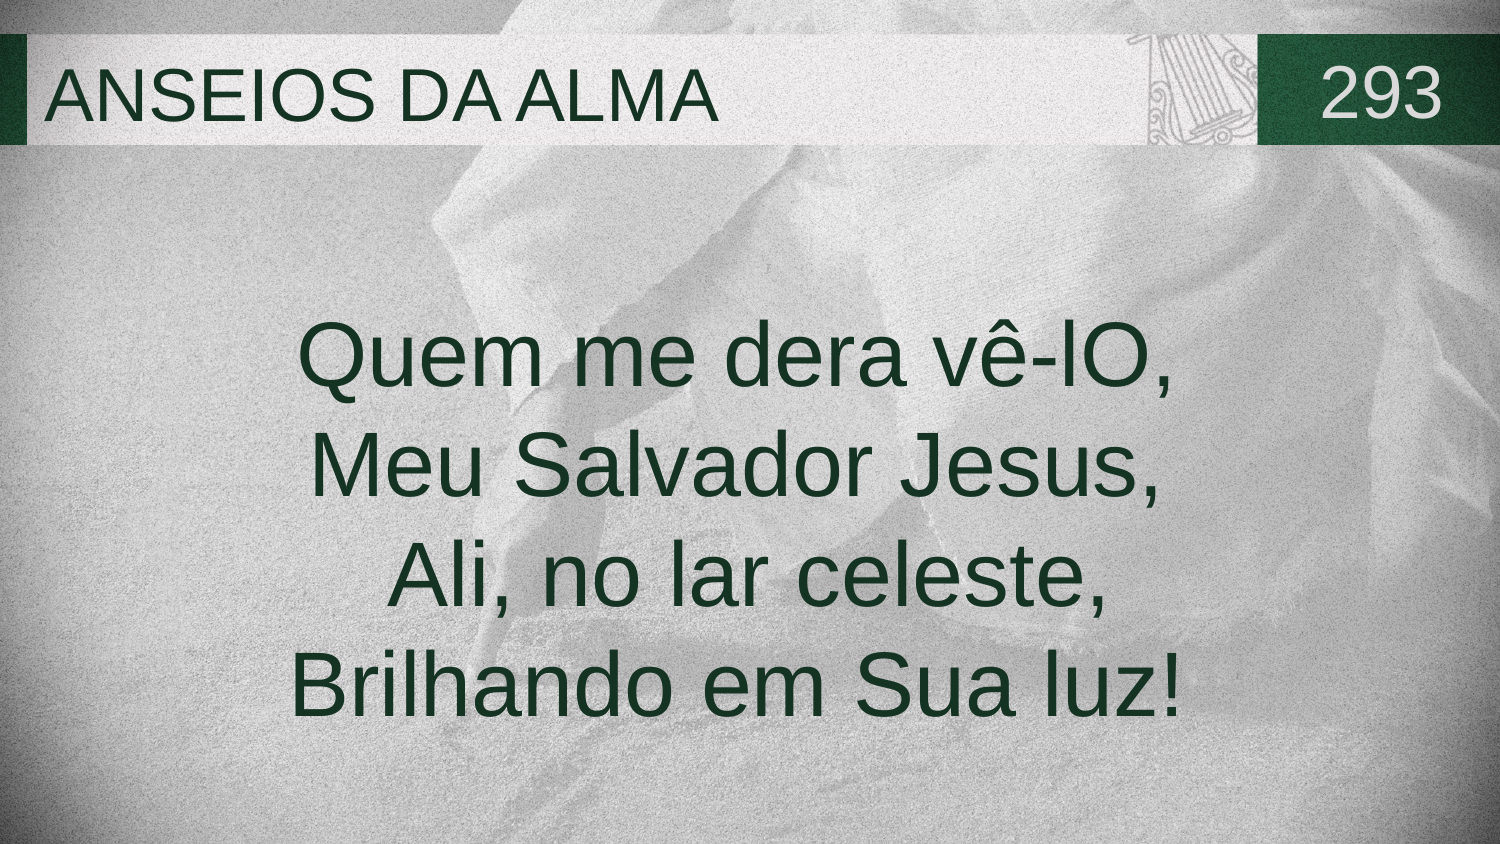

# ANSEIOS DA ALMA
293
Quem me dera vê-lO,
Meu Salvador Jesus,
Ali, no lar celeste,
Brilhando em Sua luz!